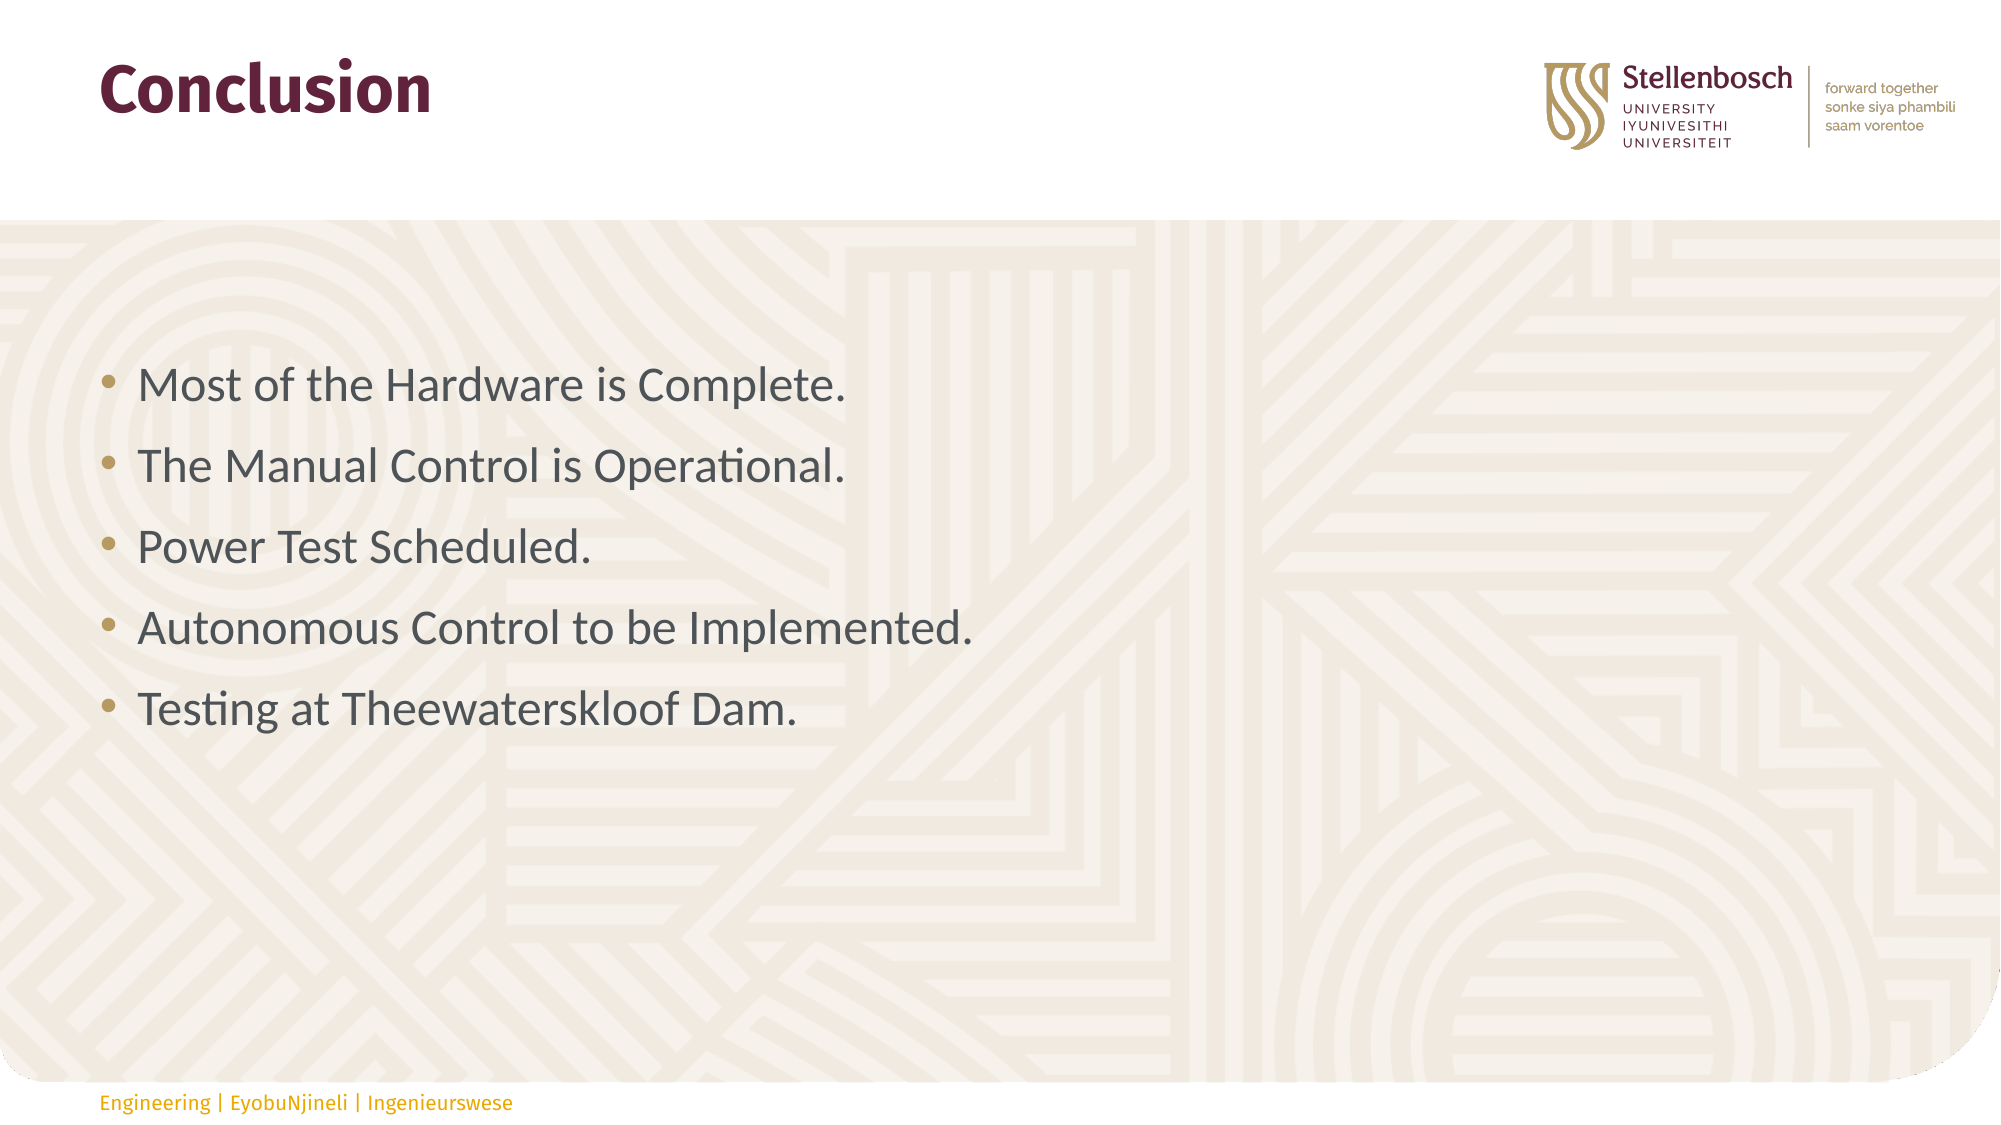

# Conclusion

Most of the Hardware is Complete.
The Manual Control is Operational.
Power Test Scheduled.
Autonomous Control to be Implemented.
Testing at Theewaterskloof Dam.